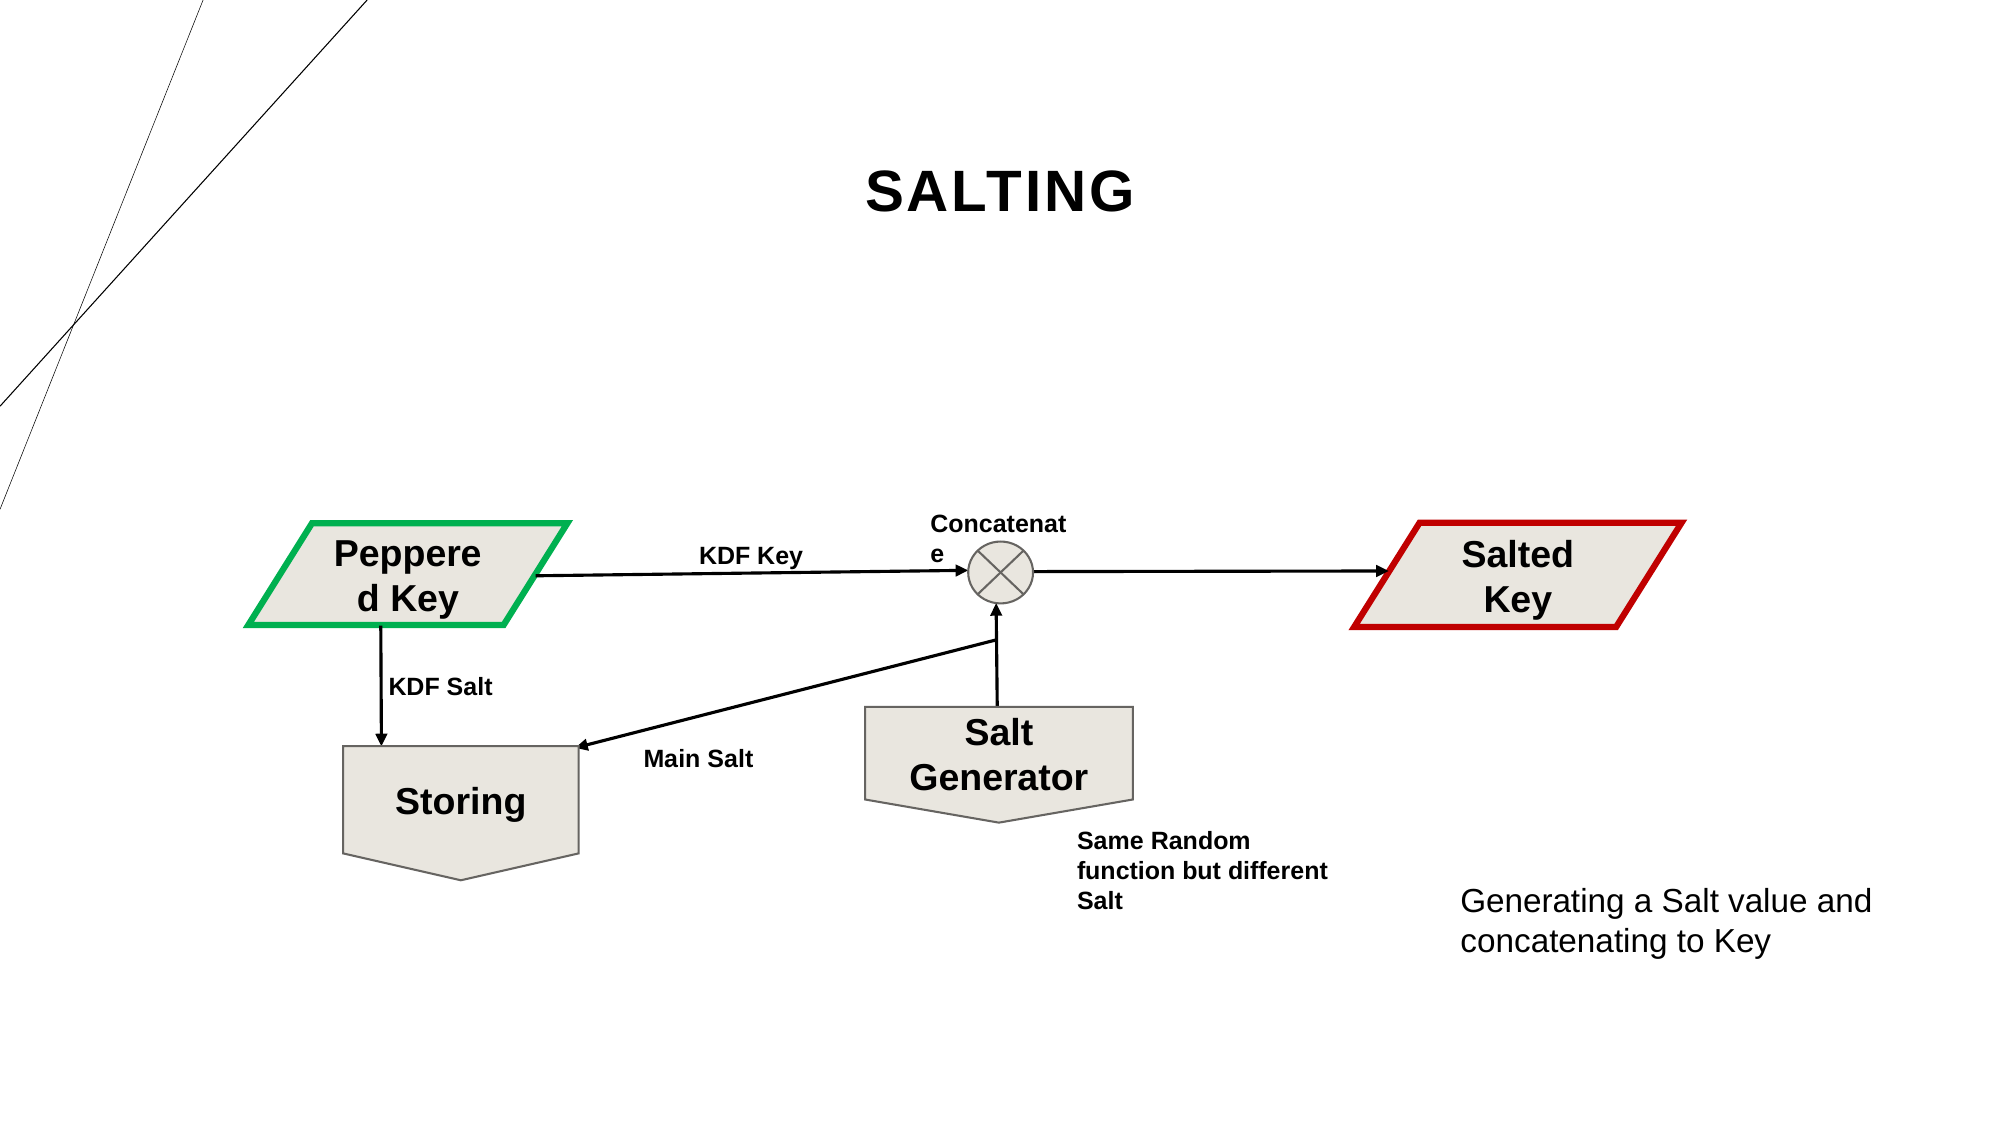

# Salting
Concatenate
Salted Key
Peppered Key
KDF Key

KDF Salt
Salt Generator
Main Salt
Storing
Same Random function but different Salt
Generating a Salt value and concatenating to Key